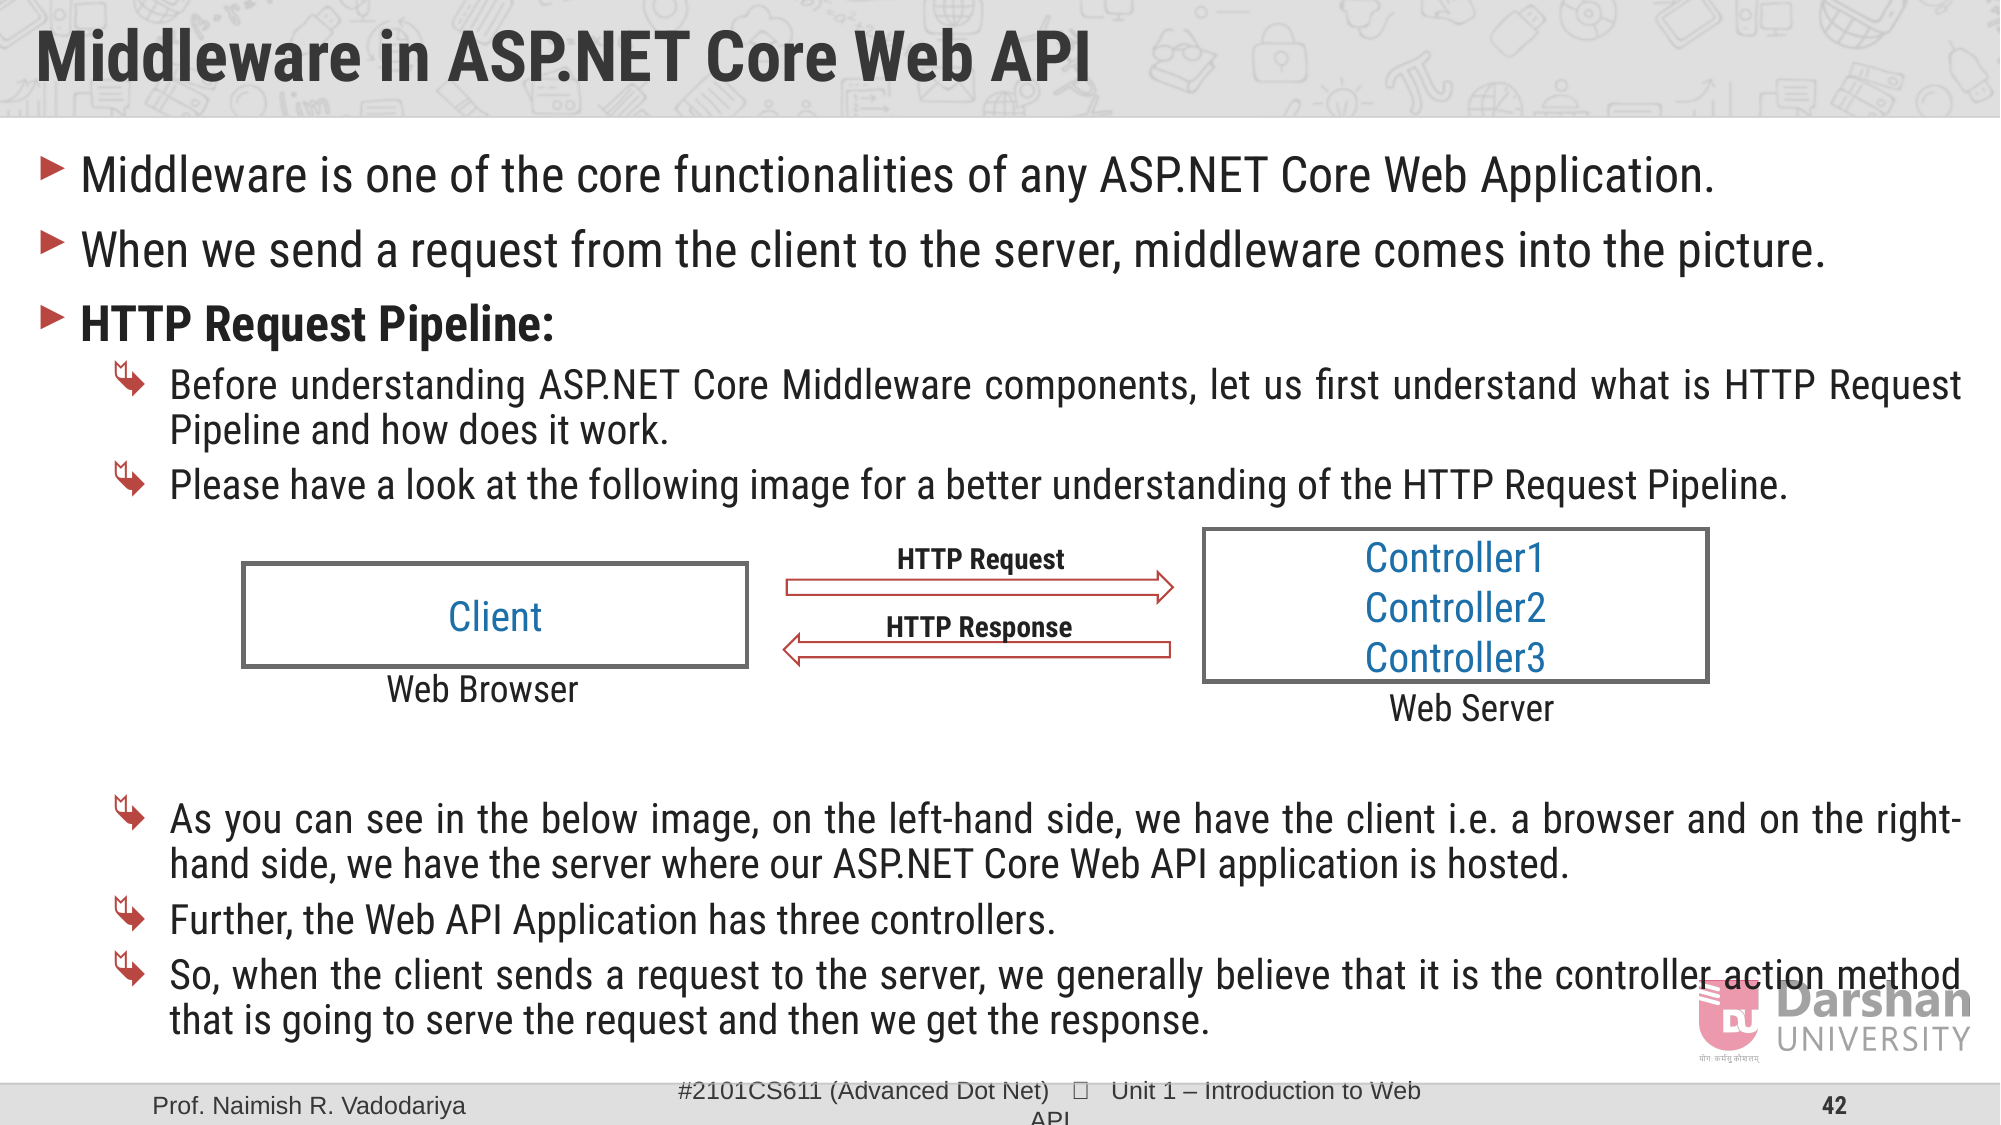

# Middleware in ASP.NET Core Web API
Middleware is one of the core functionalities of any ASP.NET Core Web Application.
When we send a request from the client to the server, middleware comes into the picture.
HTTP Request Pipeline:
Before understanding ASP.NET Core Middleware components, let us first understand what is HTTP Request Pipeline and how does it work.
Please have a look at the following image for a better understanding of the HTTP Request Pipeline.

As you can see in the below image, on the left-hand side, we have the client i.e. a browser and on the right-hand side, we have the server where our ASP.NET Core Web API application is hosted.
Further, the Web API Application has three controllers.
So, when the client sends a request to the server, we generally believe that it is the controller action method that is going to serve the request and then we get the response.

Controller1
Controller2
Controller3
HTTP Request
Client

HTTP Response

Web Browser
Web Server